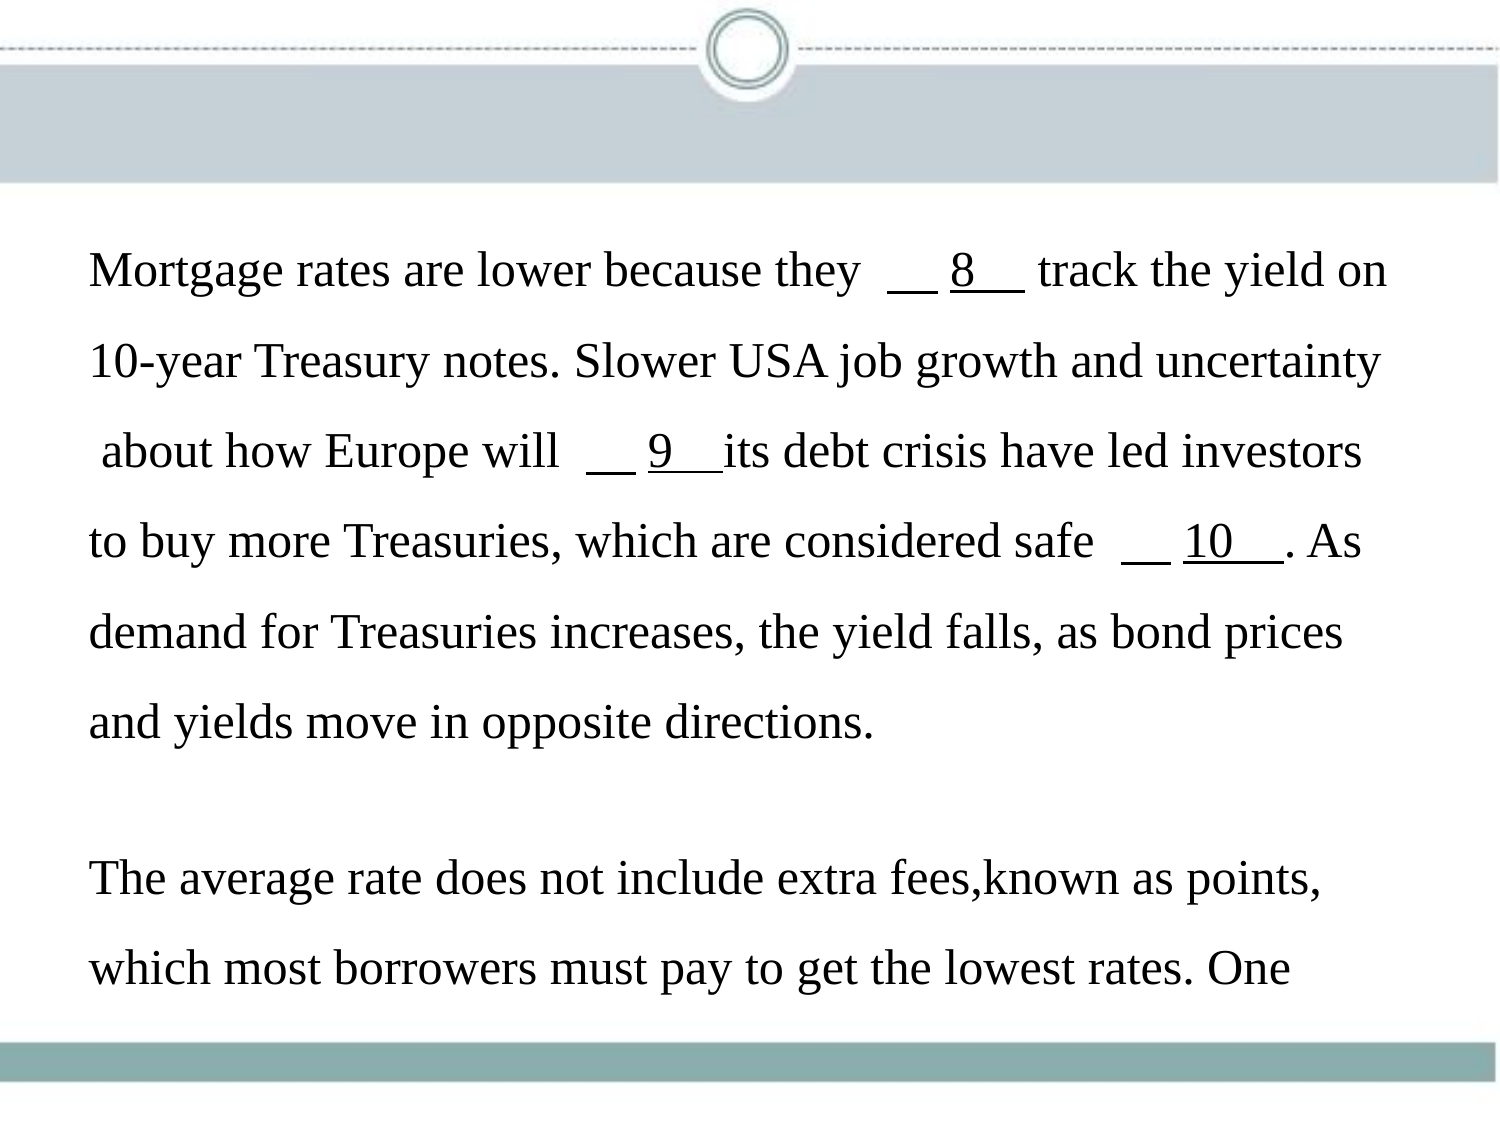

Mortgage rates are lower because they 　8     track the yield on
10-year Treasury notes. Slower USA job growth and uncertainty
 about how Europe will 　9    its debt crisis have led investors
to buy more Treasuries, which are considered safe 　10    . As
demand for Treasuries increases, the yield falls, as bond prices
and yields move in opposite directions.
The average rate does not include extra fees,known as points,
which most borrowers must pay to get the lowest rates. One